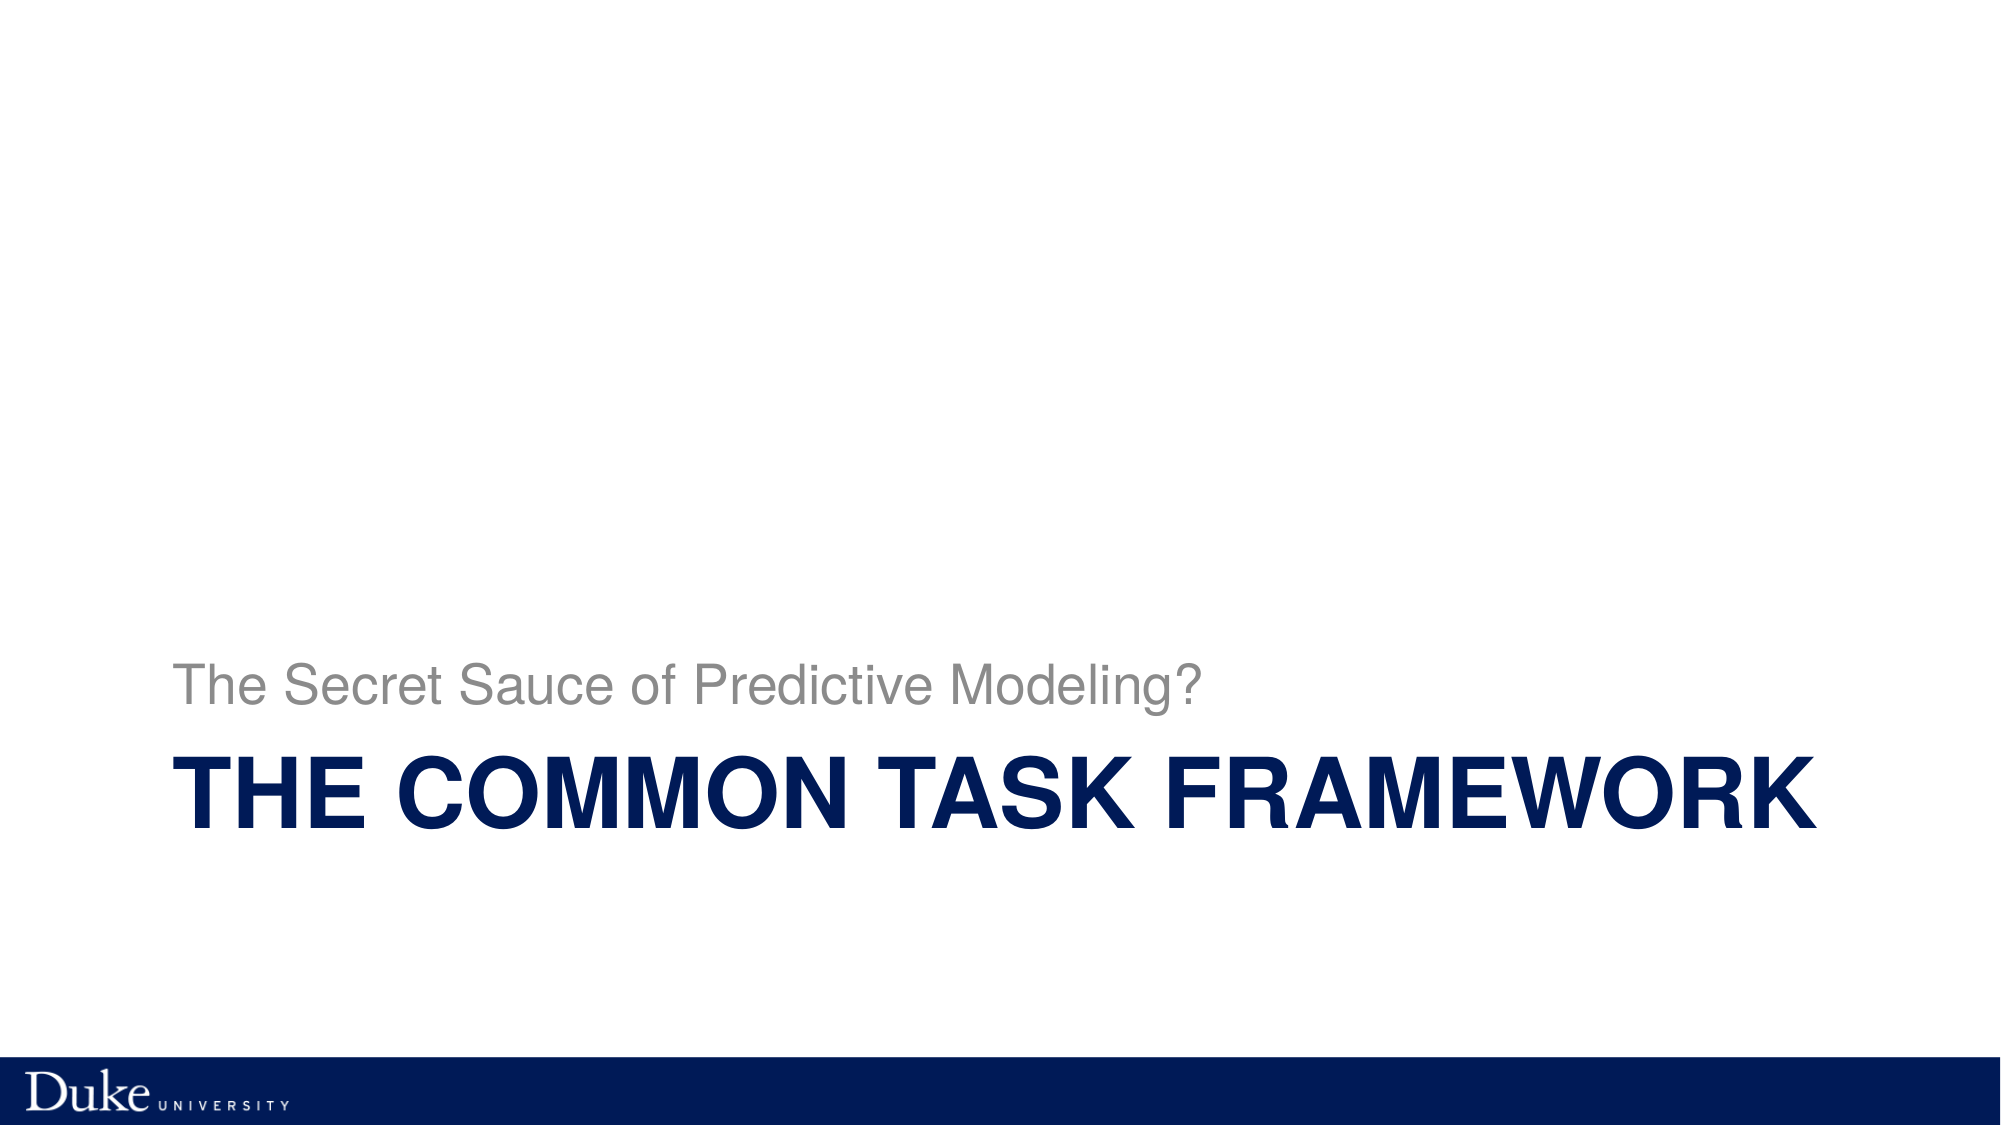

The Secret Sauce of Predictive Modeling?
# The Common Task Framework